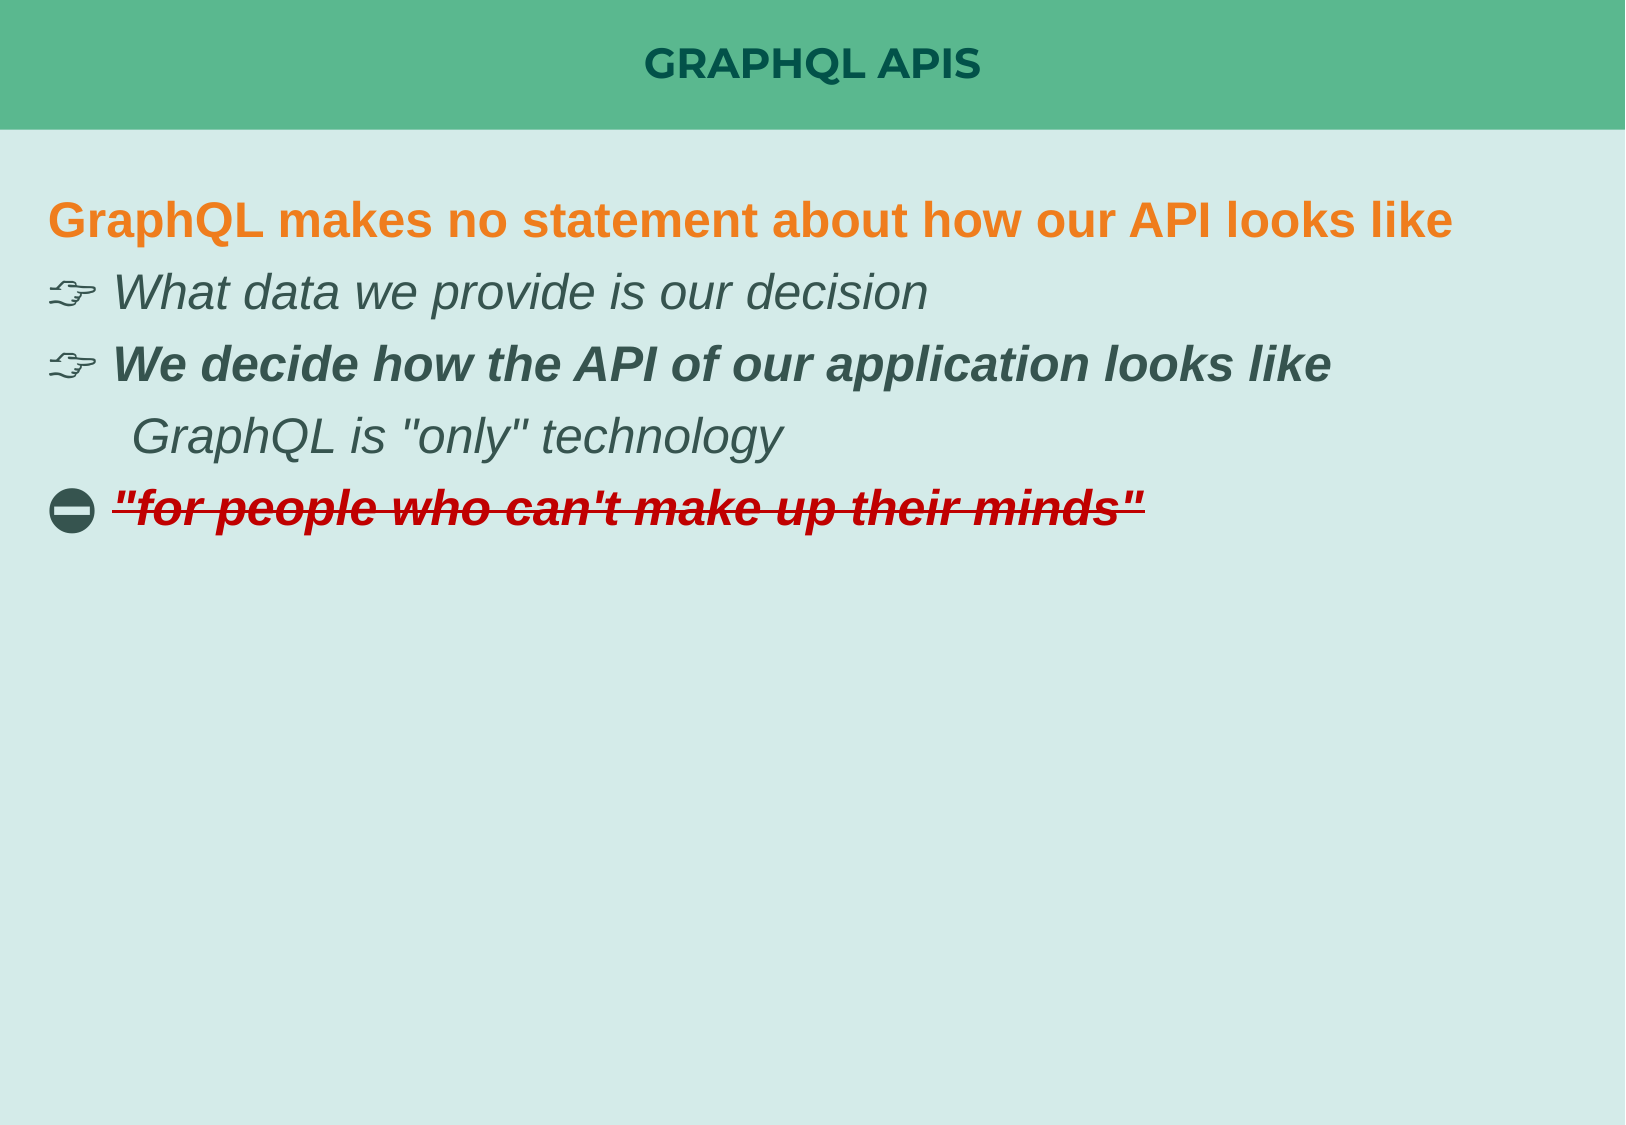

# GraphQL APIs
GraphQL makes no statement about how our API looks like
👉 What data we provide is our decision
👉 We decide how the API of our application looks like
      GraphQL is "only" technology
⛔️ "for people who can't make up their minds"